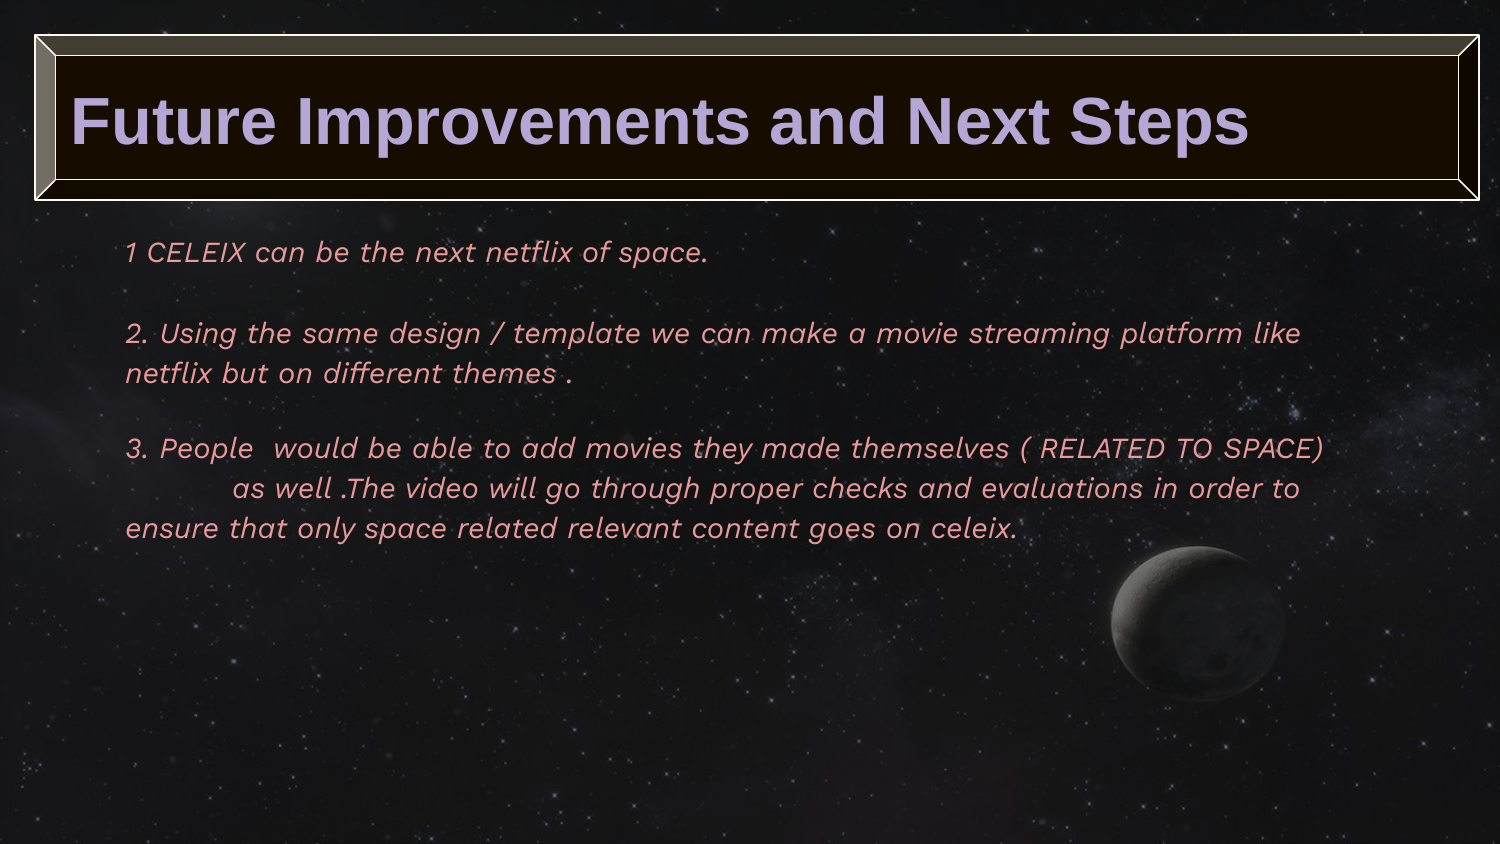

Future Improvements and Next Steps
#
1 CELEIX can be the next netflix of space.
2. Using the same design / template we can make a movie streaming platform like netflix but on different themes .
3. People  would be able to add movies they made themselves ( RELATED TO SPACE)            as well .The video will go through proper checks and evaluations in order to ensure that only space related relevant content goes on celeix.